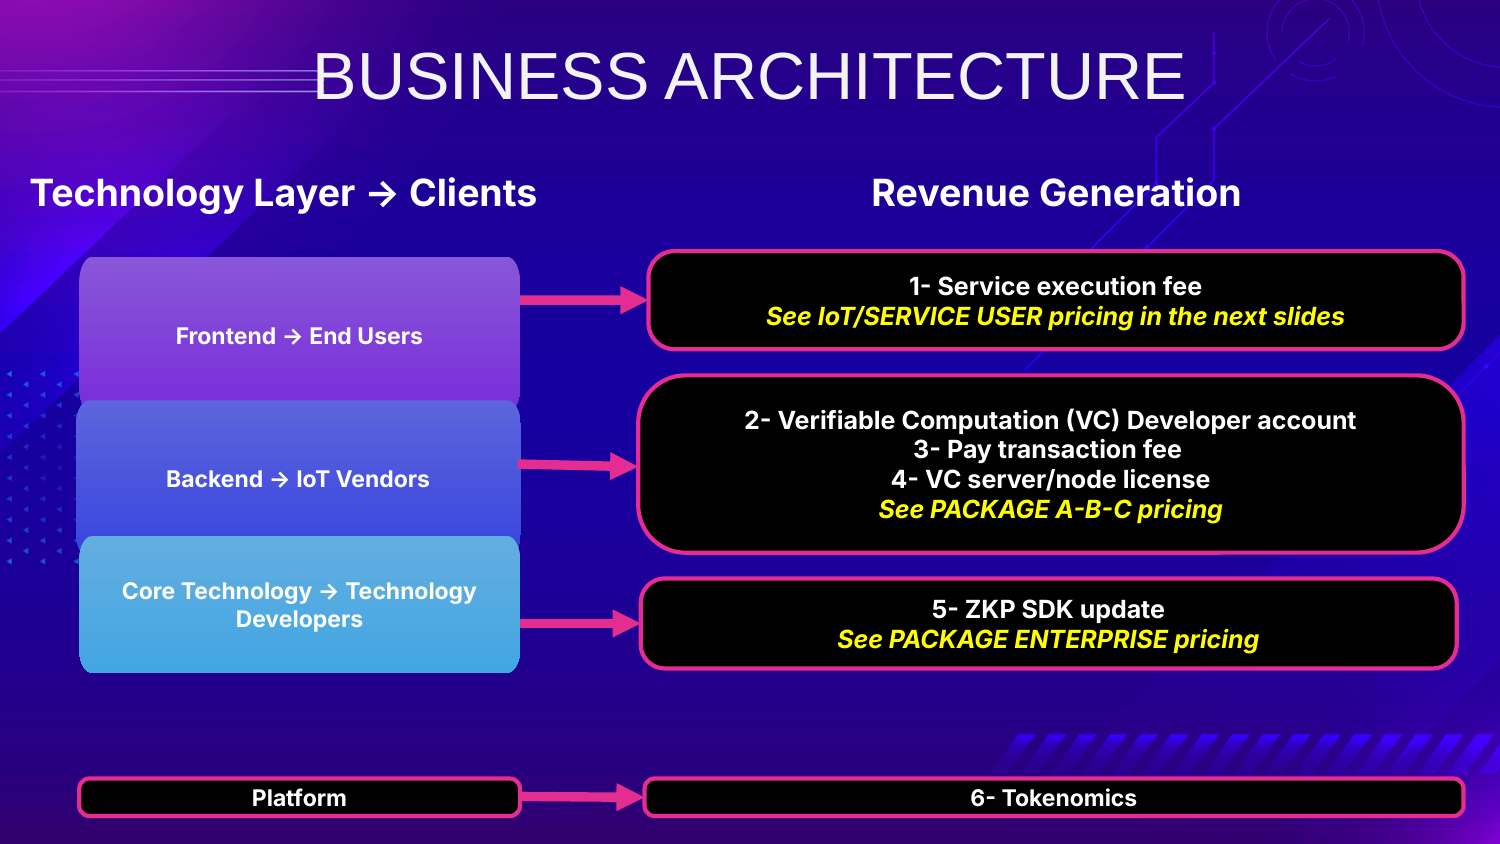

BUSINESS ARCHITECTURE
Revenue Generation
Technology Layer -> Clients
1- Service execution fee
See IoT/SERVICE USER pricing in the next slides
Frontend -> End Users
2- Verifiable Computation (VC) Developer account
3- Pay transaction fee
4- VC server/node license
See PACKAGE A-B-C pricing
Backend -> IoT Vendors
Core Technology -> Technology Developers
5- ZKP SDK update
See PACKAGE ENTERPRISE pricing
Platform
6- Tokenomics